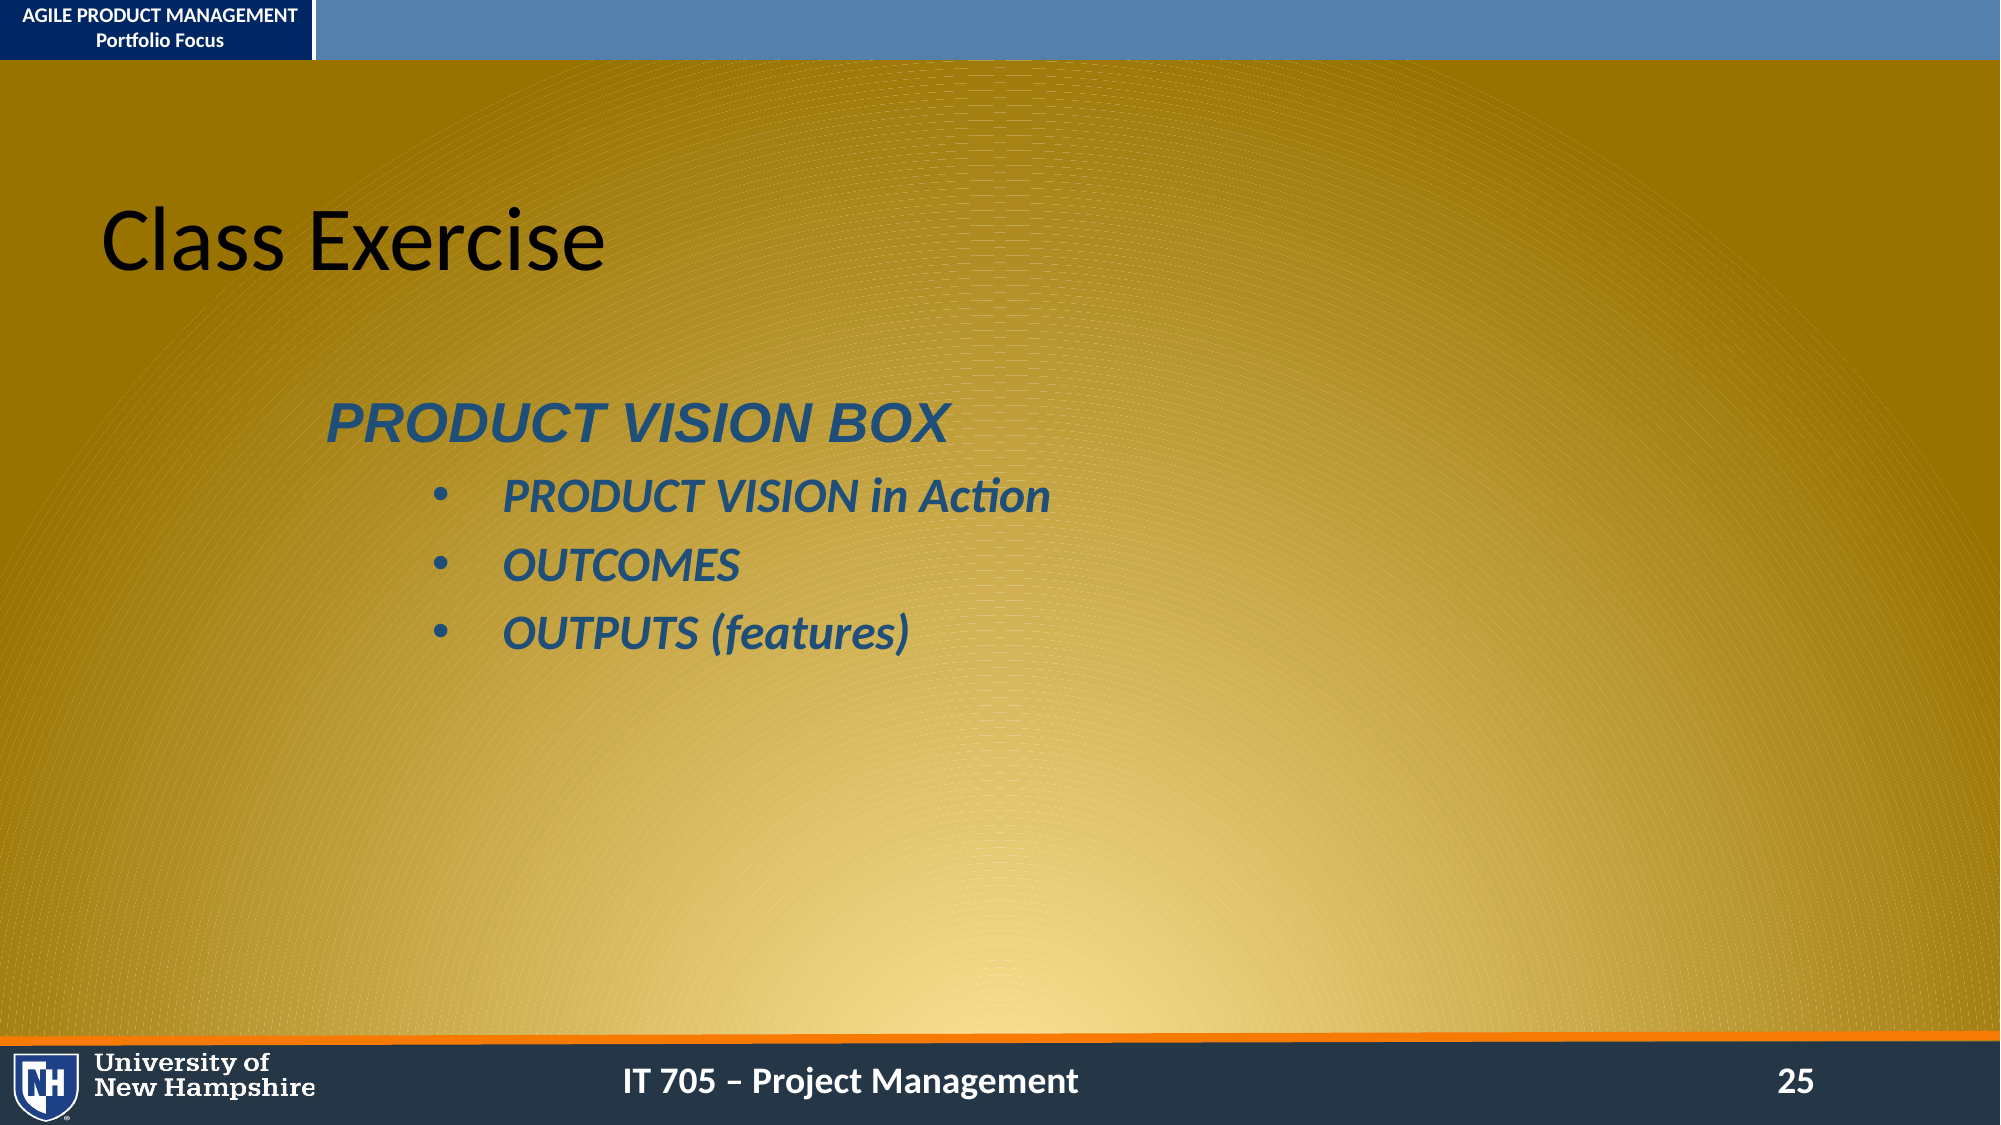

# Class Exercise
PRODUCT VISION BOX
PRODUCT VISION in Action
OUTCOMES
OUTPUTS (features)